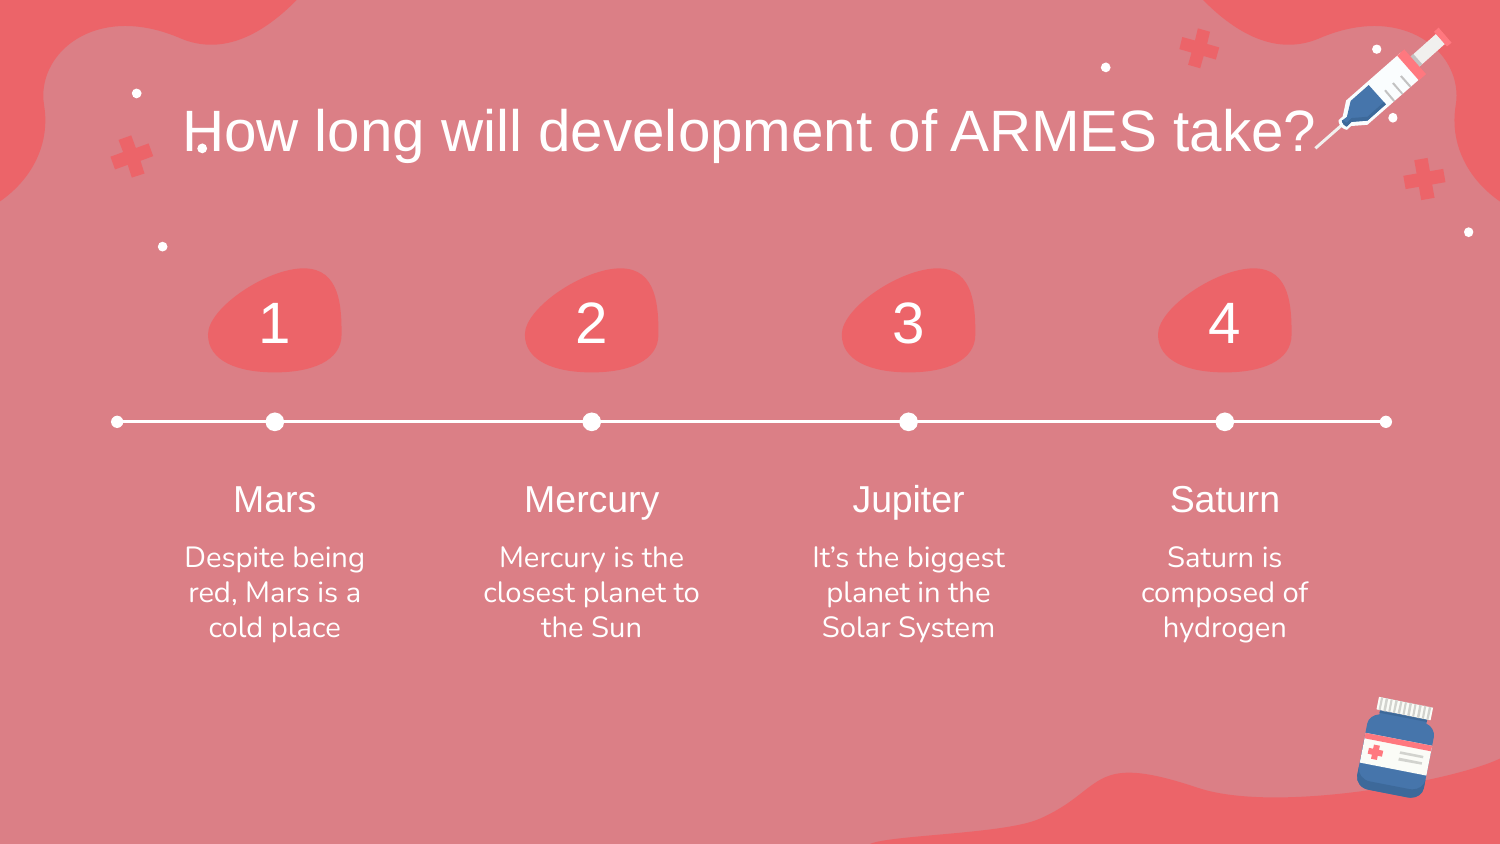

# How long will development of ARMES take?

1
2
3
4

Mars
Mercury
Jupiter
Saturn
Despite being red, Mars is a cold place
Mercury is the closest planet to the Sun
It’s the biggest planet in the Solar System
Saturn is composed of hydrogen